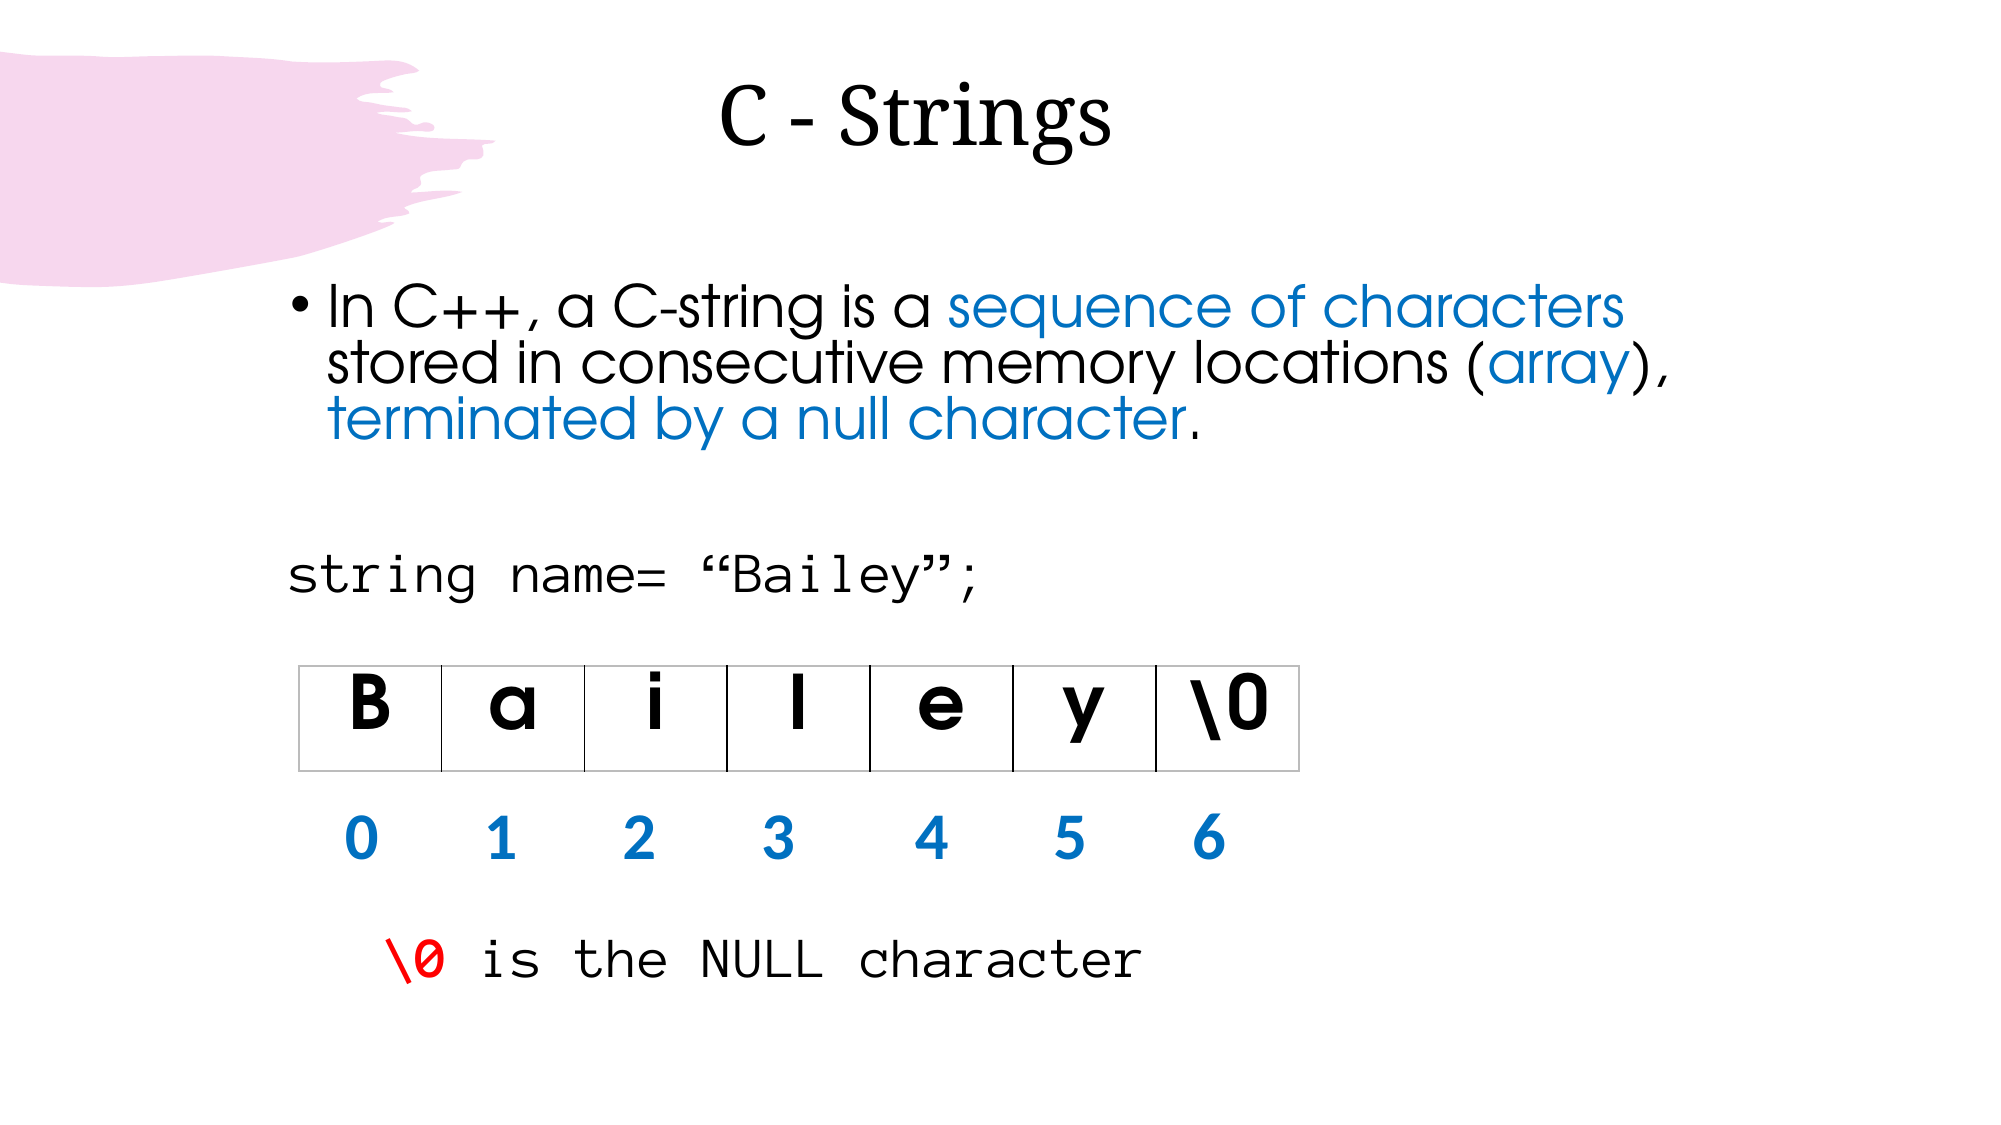

# C - Strings
In C++, a C-string is a sequence of characters stored in consecutive memory locations (array), terminated by a null character.

string name= “Bailey”;

   \0 is the NULL character

| B | a | i | l | e | y | \0 |
| --- | --- | --- | --- | --- | --- | --- |
  0       1       2       3        4       5       6